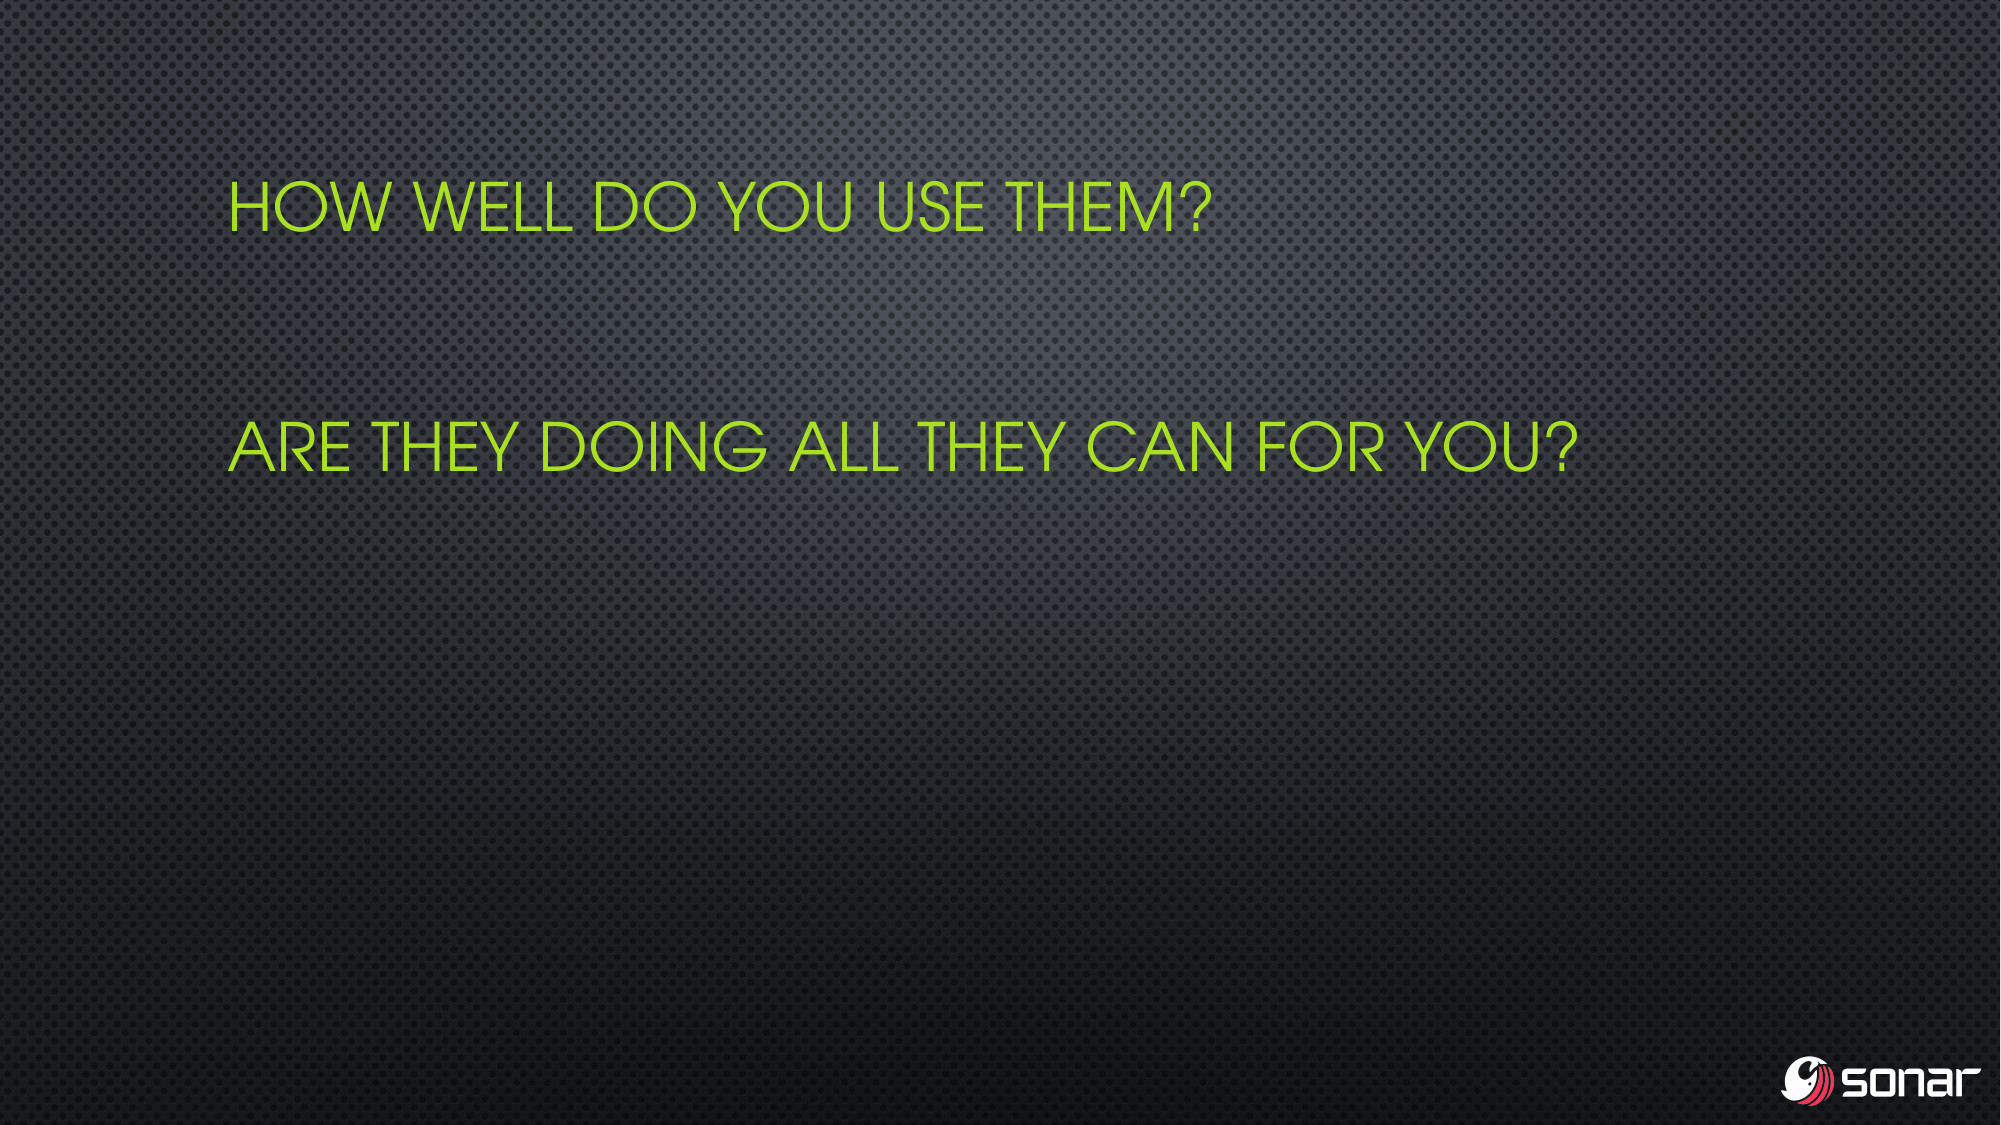

How well do you use them?
# Are they doing all they can for you?